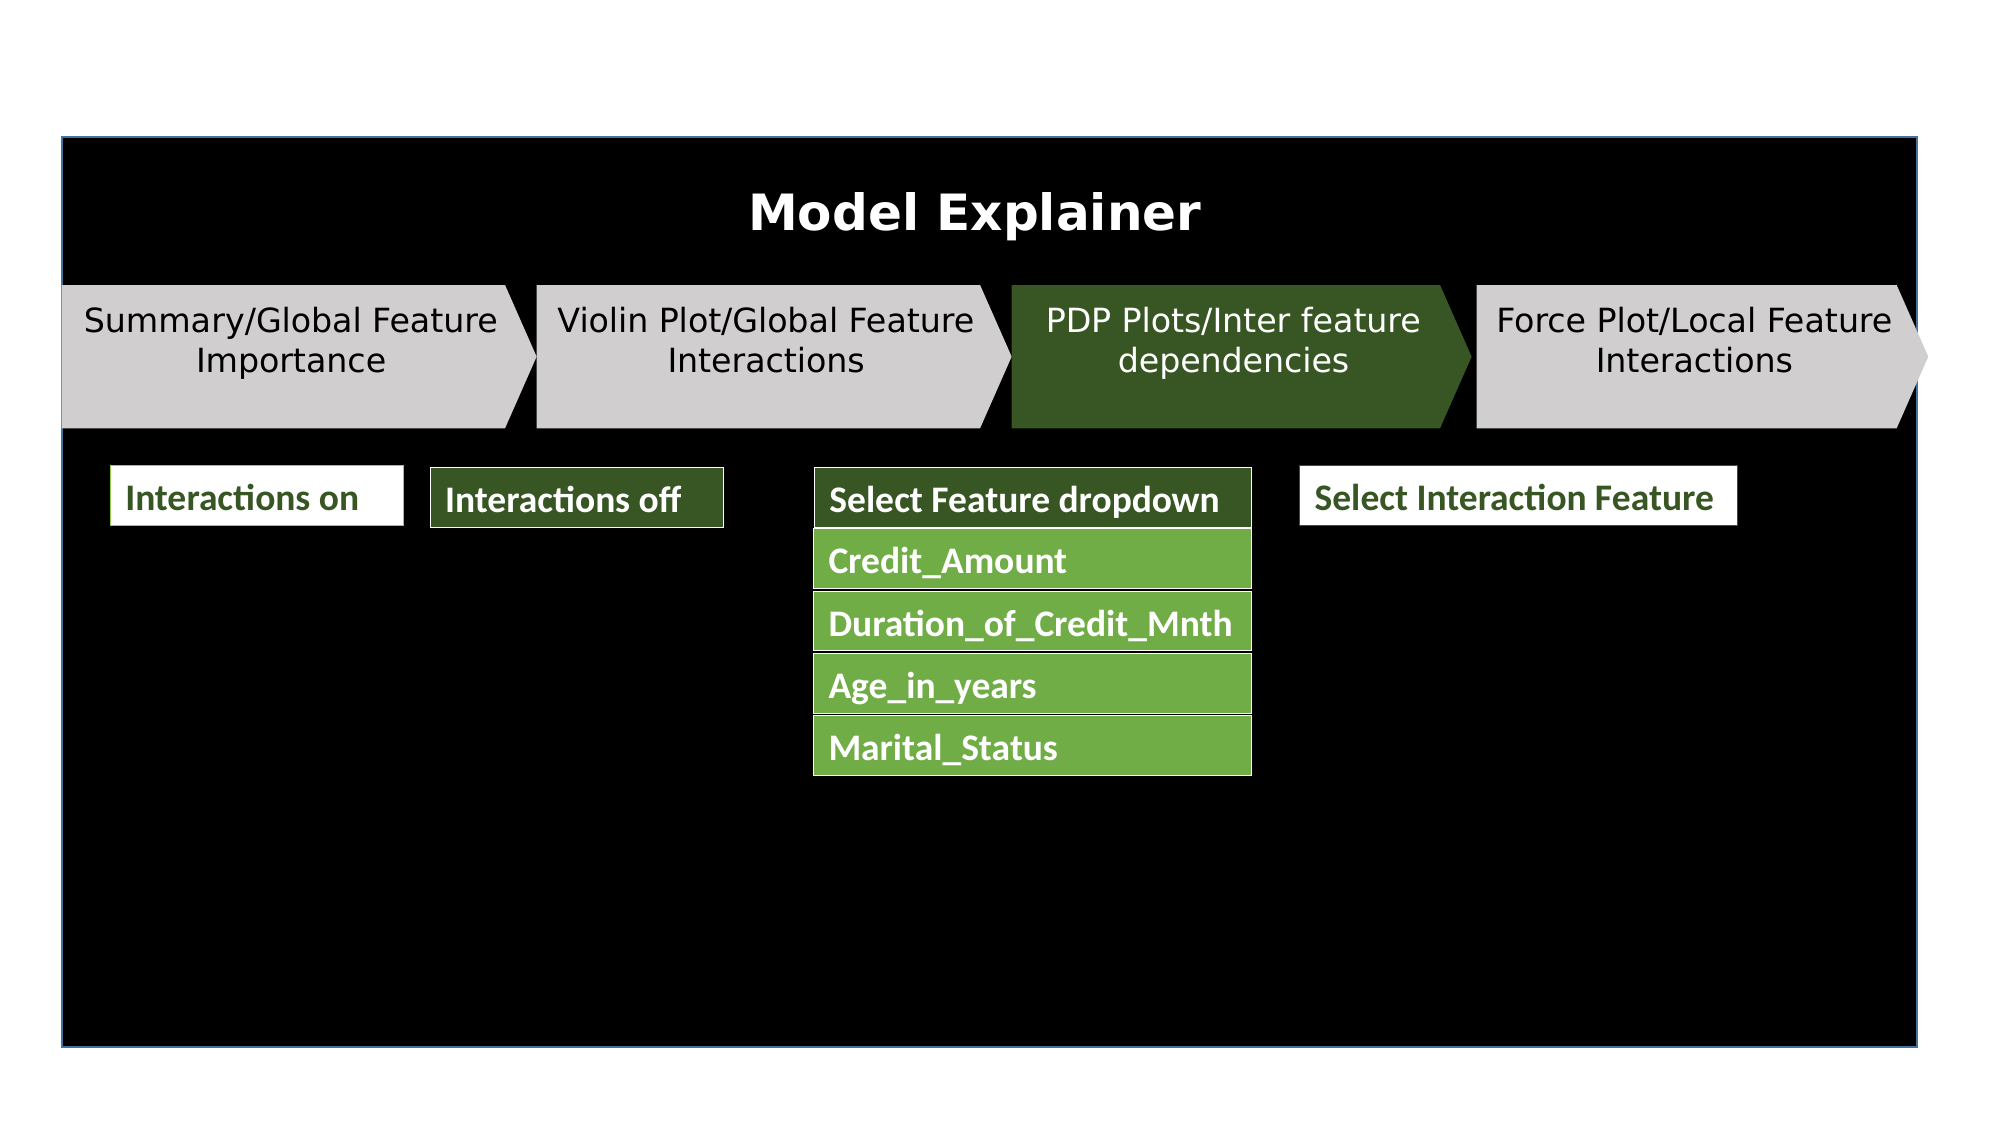

Model Explainer
Summary/Global Feature Importance
Violin Plot/Global Feature Interactions
PDP Plots/Inter feature dependencies

Force Plot/Local Feature Interactions

Select Interaction Feature
Interactions on
Interactions off
Select Feature dropdown
Credit_Amount
Duration_of_Credit_Mnth
Age_in_years
Marital_Status